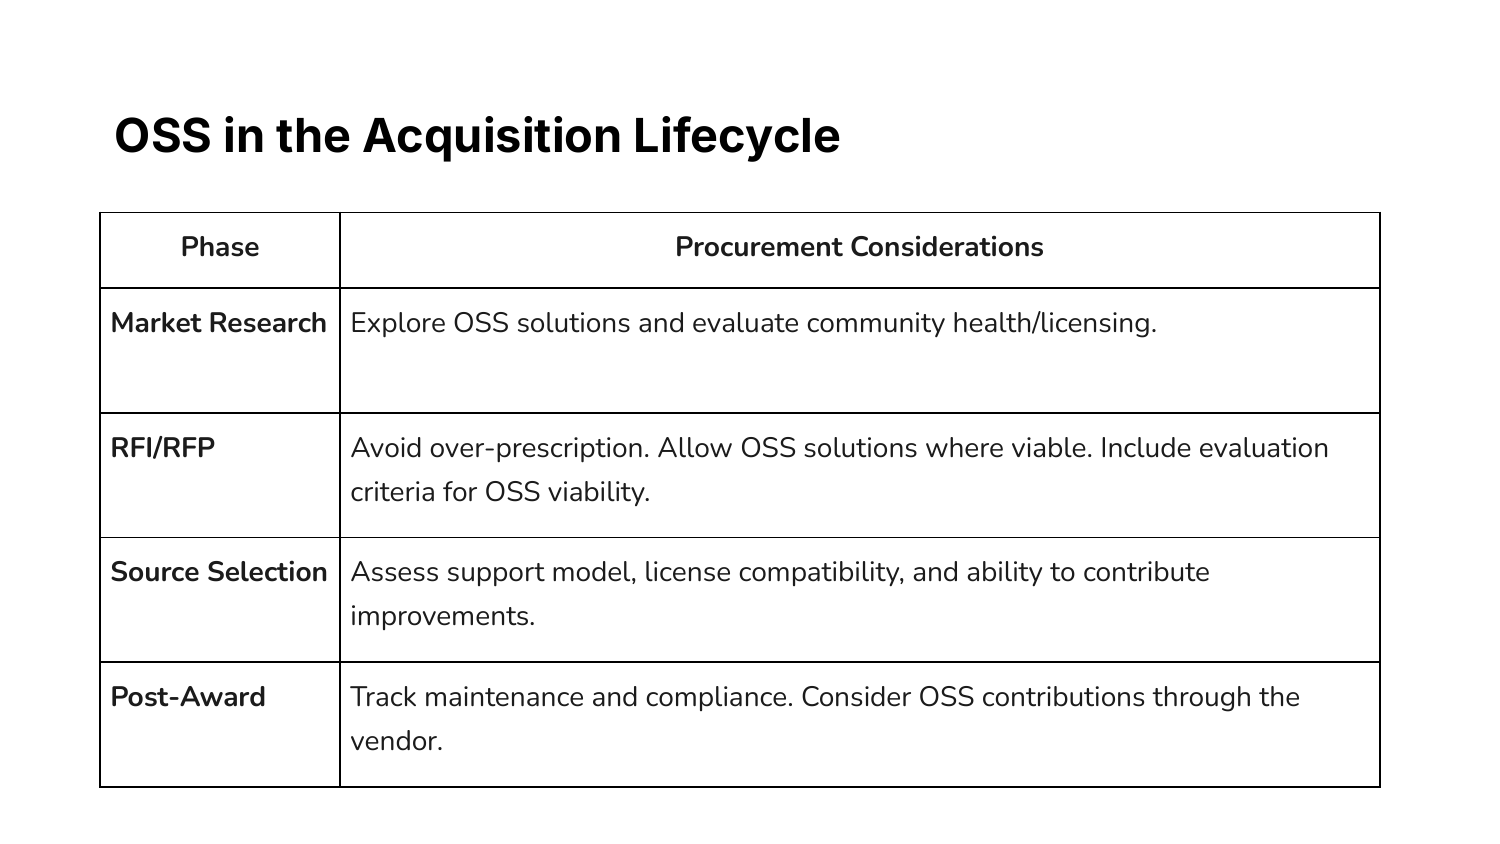

OSS in the Acquisition Lifecycle
| Phase | Procurement Considerations |
| --- | --- |
| Market Research | Explore OSS solutions and evaluate community health/licensing. |
| RFI/RFP | Avoid over-prescription. Allow OSS solutions where viable. Include evaluation criteria for OSS viability. |
| Source Selection | Assess support model, license compatibility, and ability to contribute improvements. |
| Post-Award | Track maintenance and compliance. Consider OSS contributions through the vendor. |